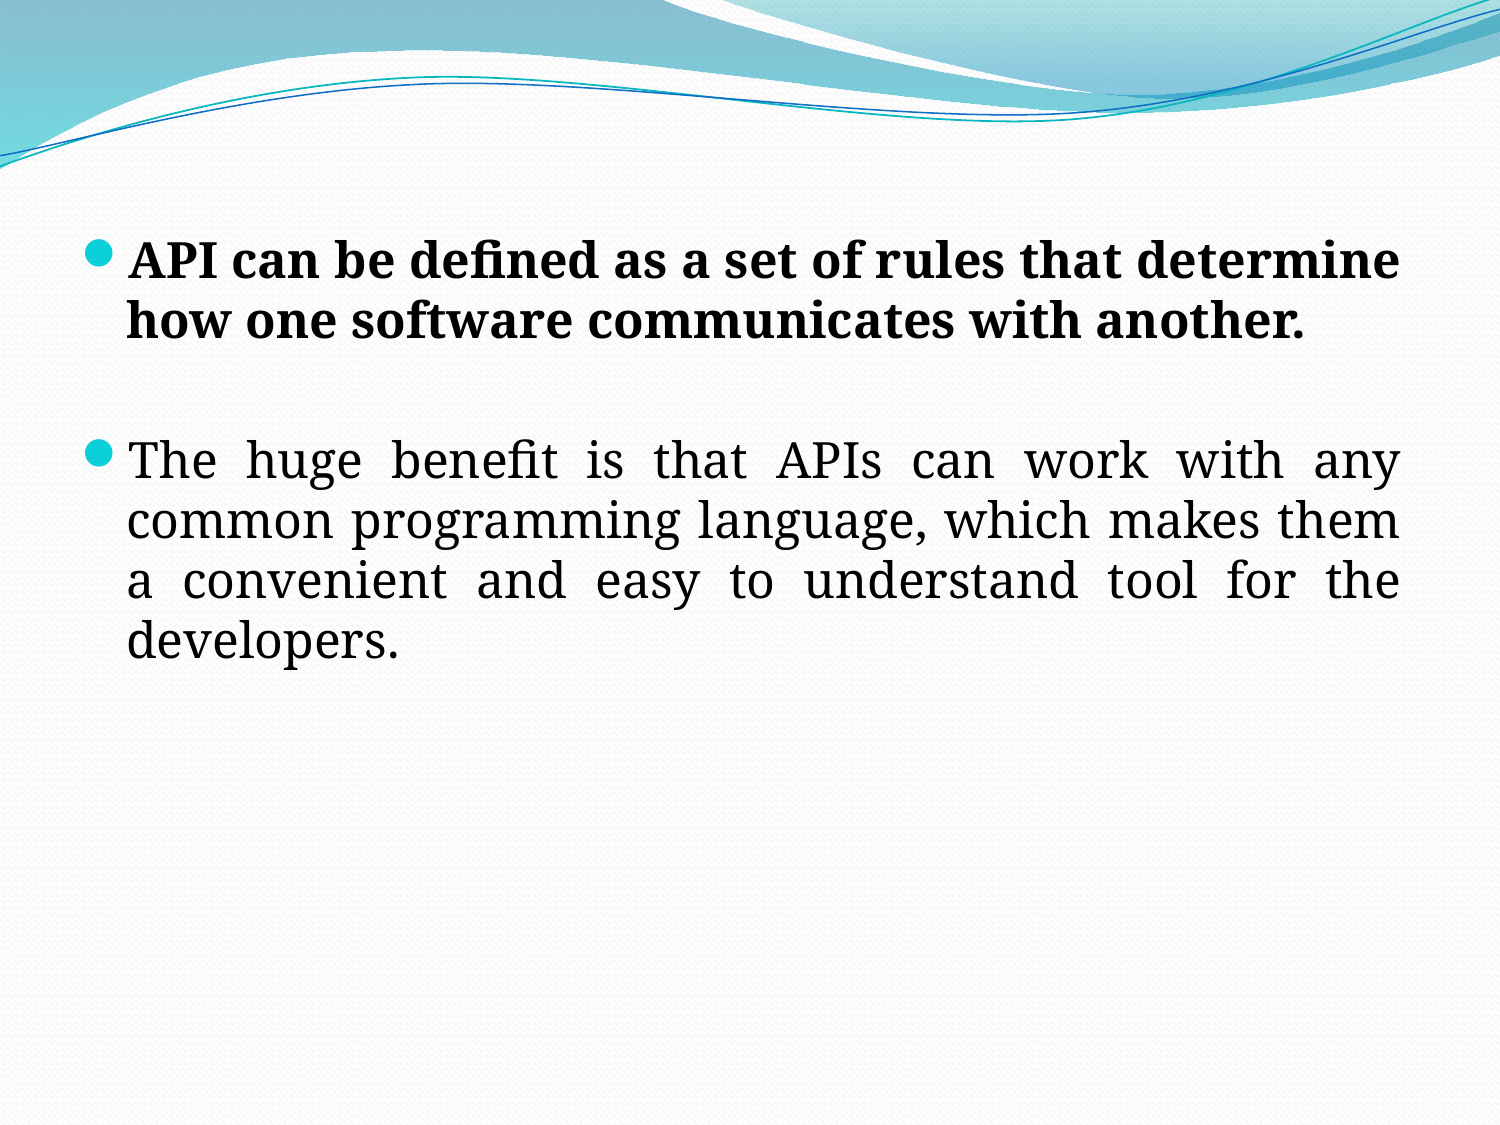

#
API can be defined as a set of rules that determine how one software communicates with another.

The huge benefit is that APIs can work with any common programming language, which makes them a convenient and easy to understand tool for the developers.